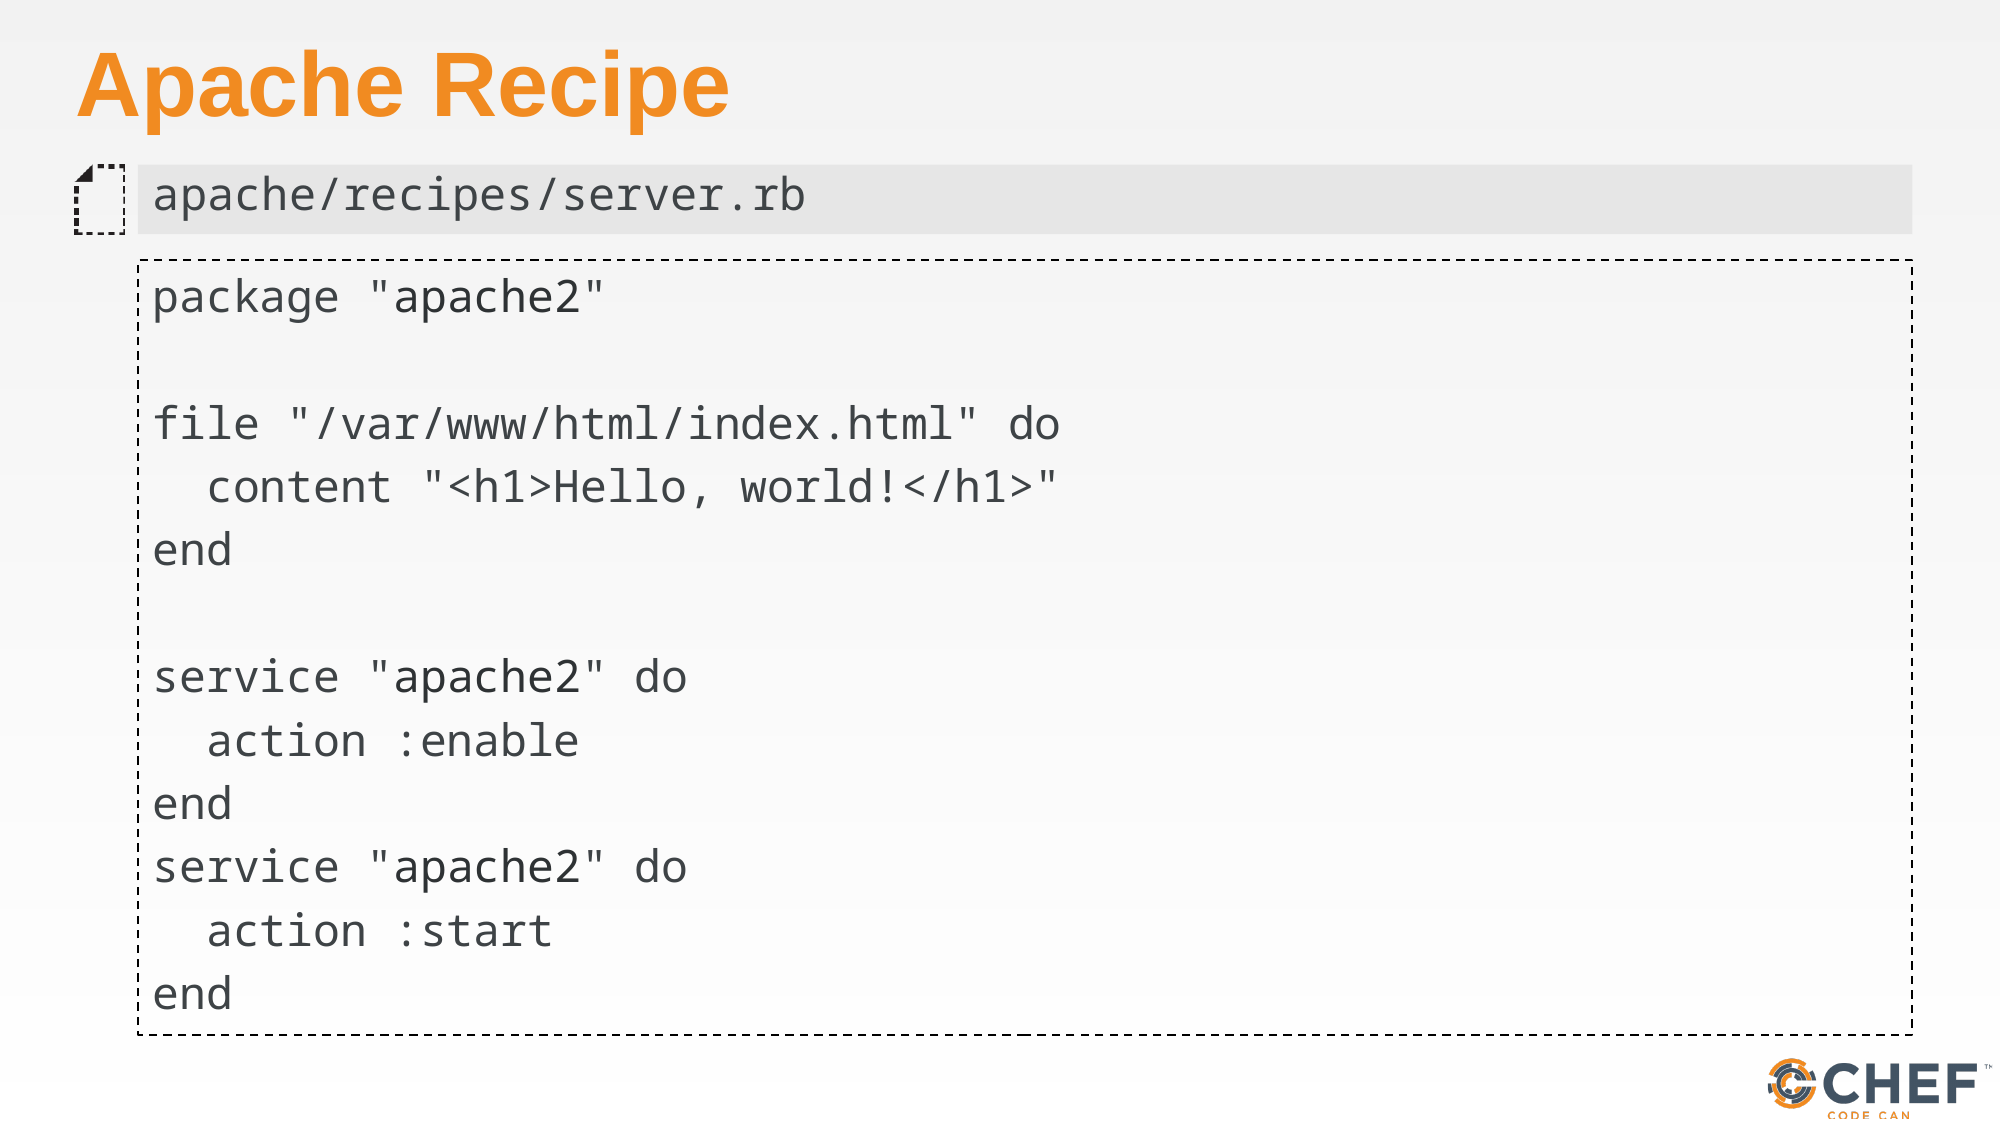

# Apache Recipe
apache/recipes/server.rb
package "apache2"

file "/var/www/html/index.html" do
  content "<h1>Hello, world!</h1>"
end

service "apache2" do
  action :enable
end
service "apache2" do
  action :start
end